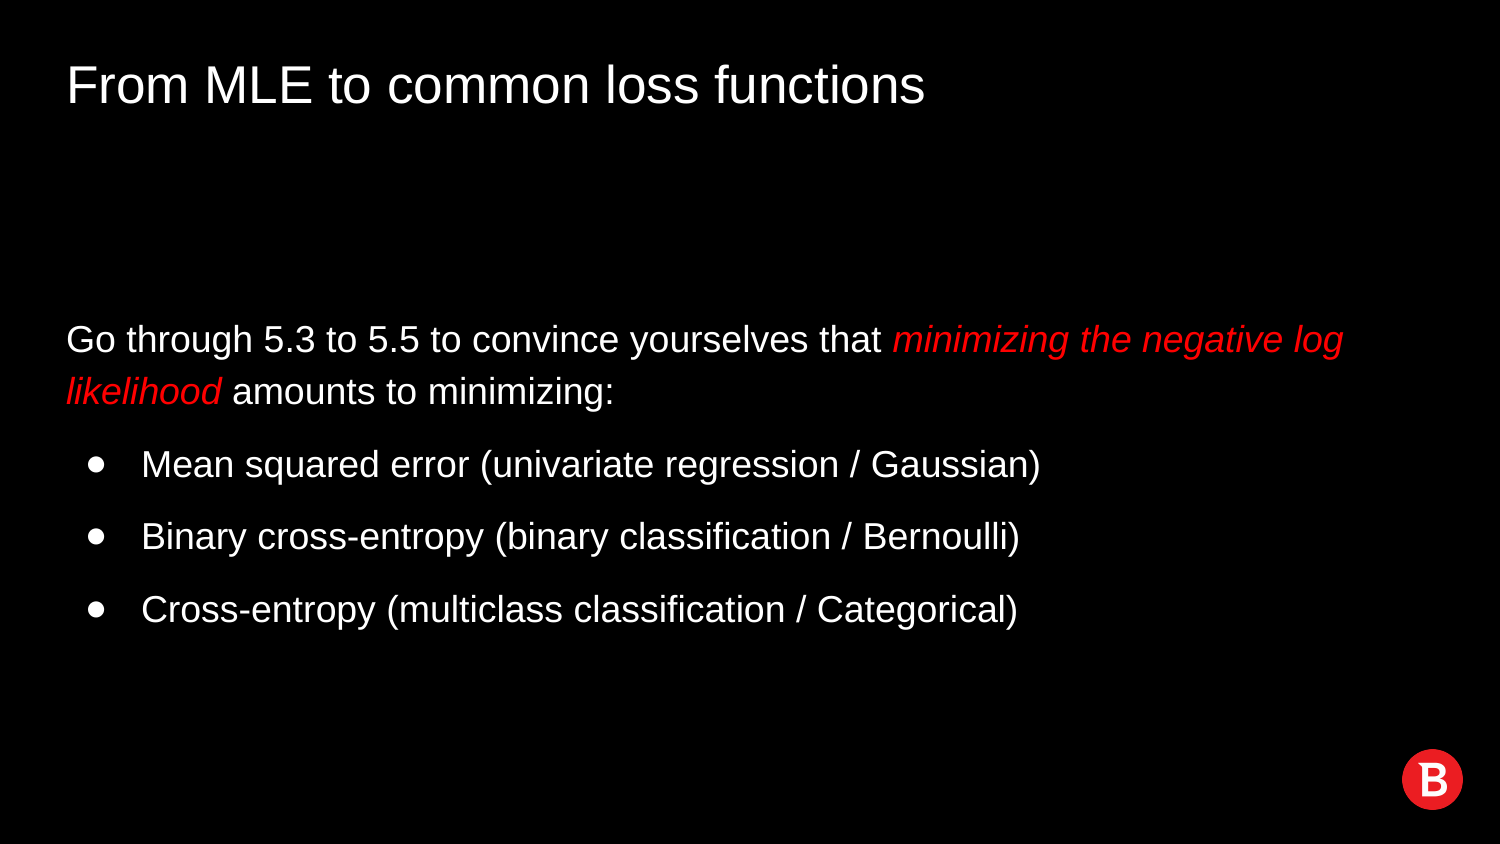

# From MLE to common loss functions
Go through 5.3 to 5.5 to convince yourselves that minimizing the negative log likelihood amounts to minimizing:
Mean squared error (univariate regression / Gaussian)
Binary cross-entropy (binary classification / Bernoulli)
Cross-entropy (multiclass classification / Categorical)